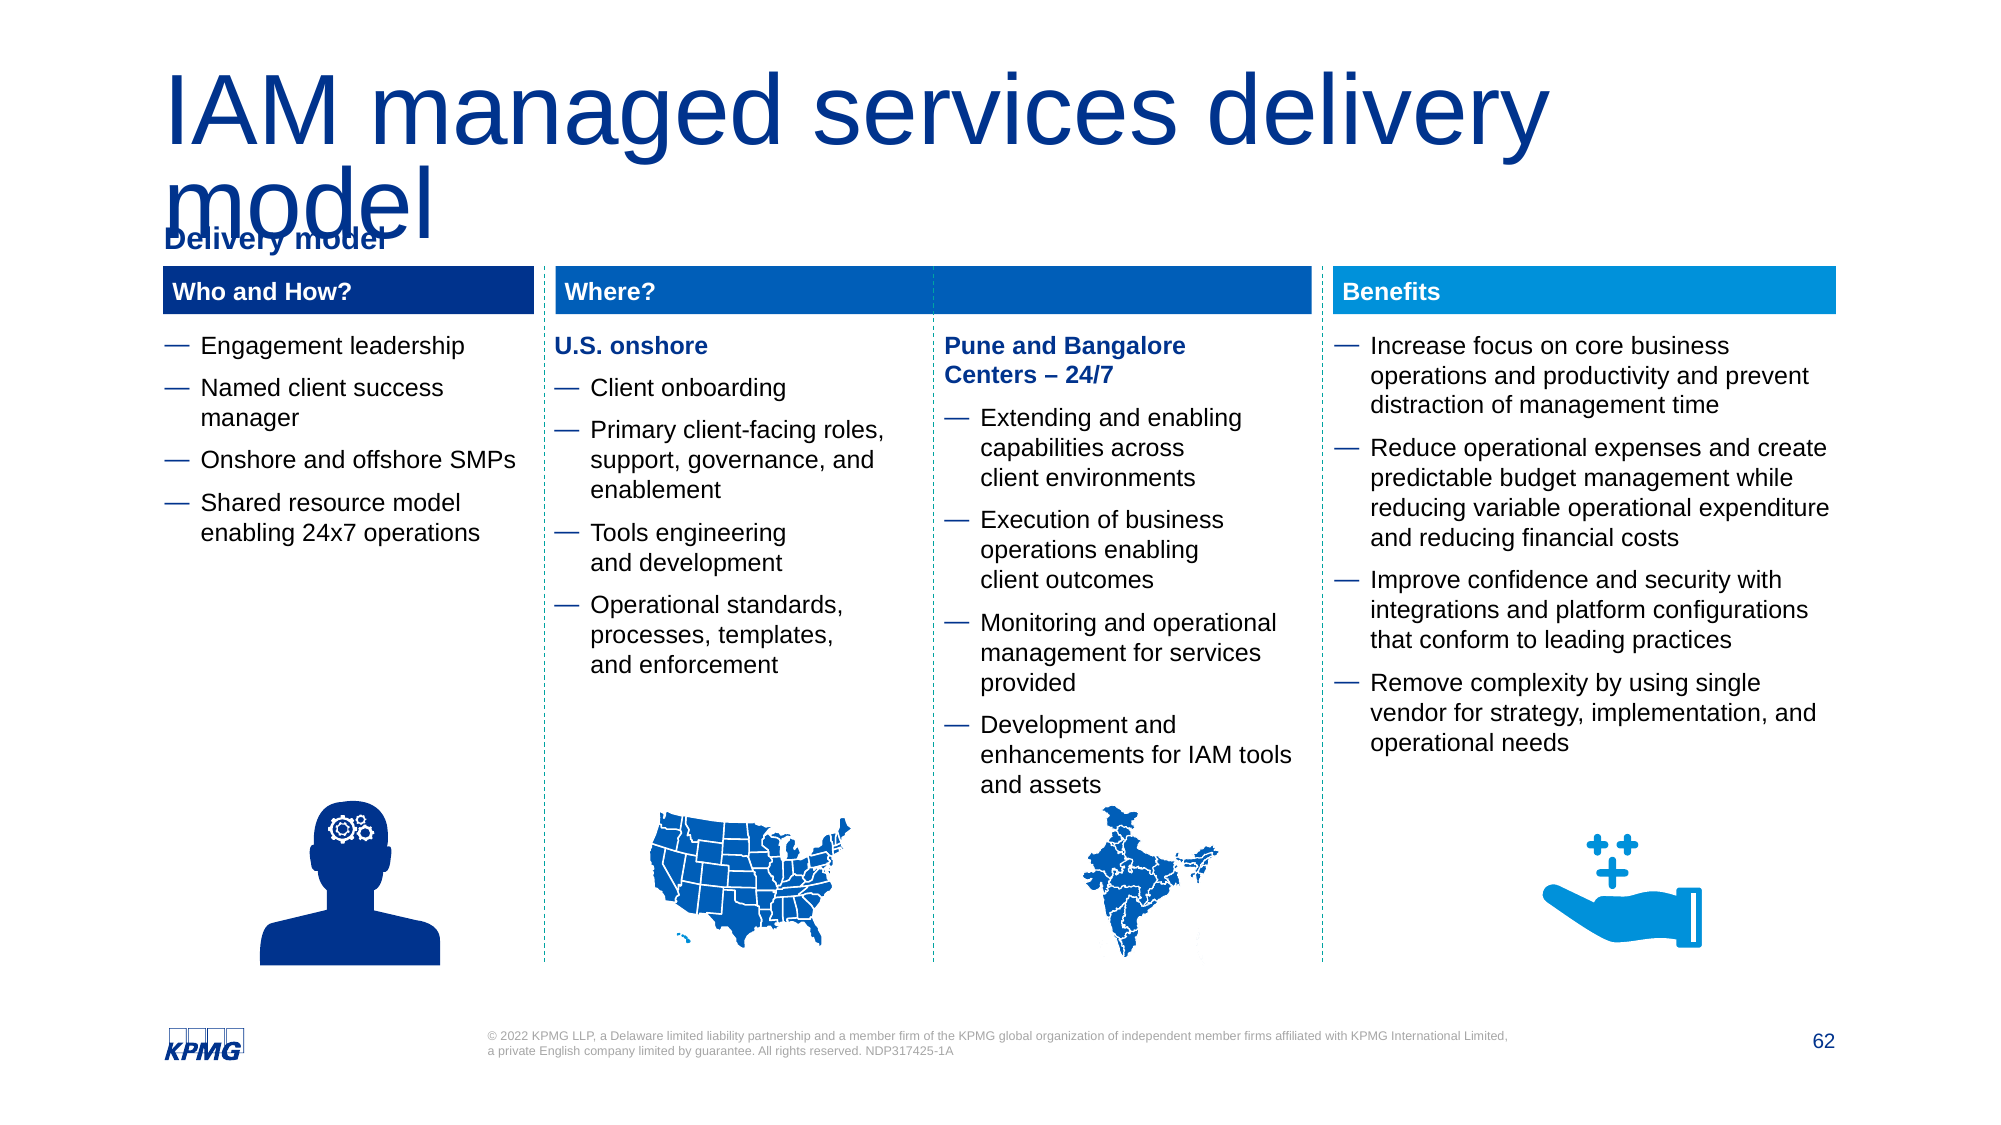

# IAM managed services delivery model
Delivery model
Who and How?
Where?
Benefits
Engagement leadership
Named client success manager
Onshore and offshore SMPs
Shared resource model enabling 24x7 operations
U.S. onshore
Client onboarding
Primary client-facing roles, support, governance, and enablement
Tools engineering
and development
Operational standards, processes, templates,
and enforcement
Pune and Bangalore
Centers – 24/7
Extending and enabling capabilities across
client environments
Execution of business operations enabling
client outcomes
Monitoring and operational management for services provided
Development and enhancements for IAM tools and assets
Increase focus on core business operations and productivity and prevent distraction of management time
Reduce operational expenses and create predictable budget management while reducing variable operational expenditure and reducing financial costs
Improve confidence and security with integrations and platform configurations that conform to leading practices
Remove complexity by using single vendor for strategy, implementation, and operational needs